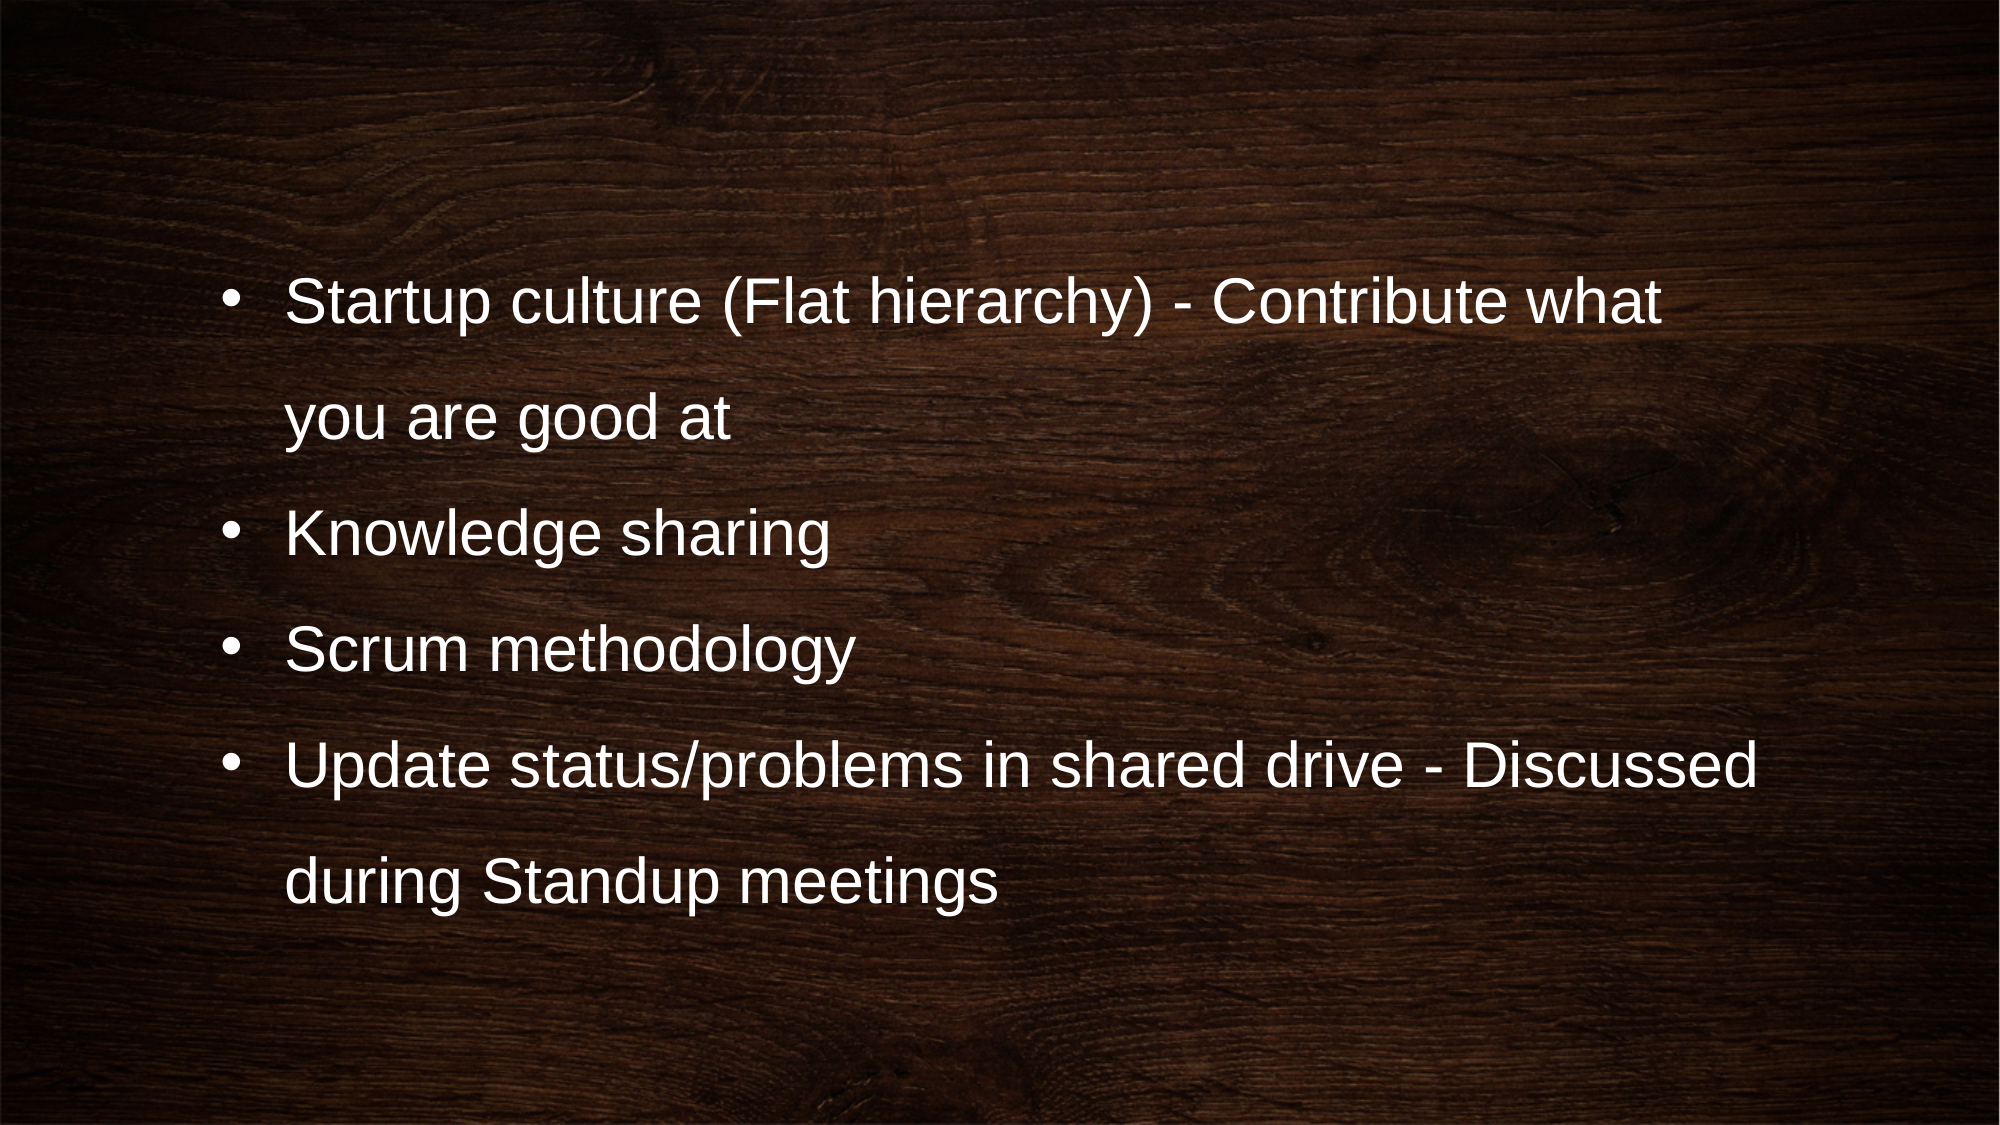

Startup culture (Flat hierarchy) - Contribute what you are good at
Knowledge sharing
Scrum methodology
Update status/problems in shared drive - Discussed during Standup meetings